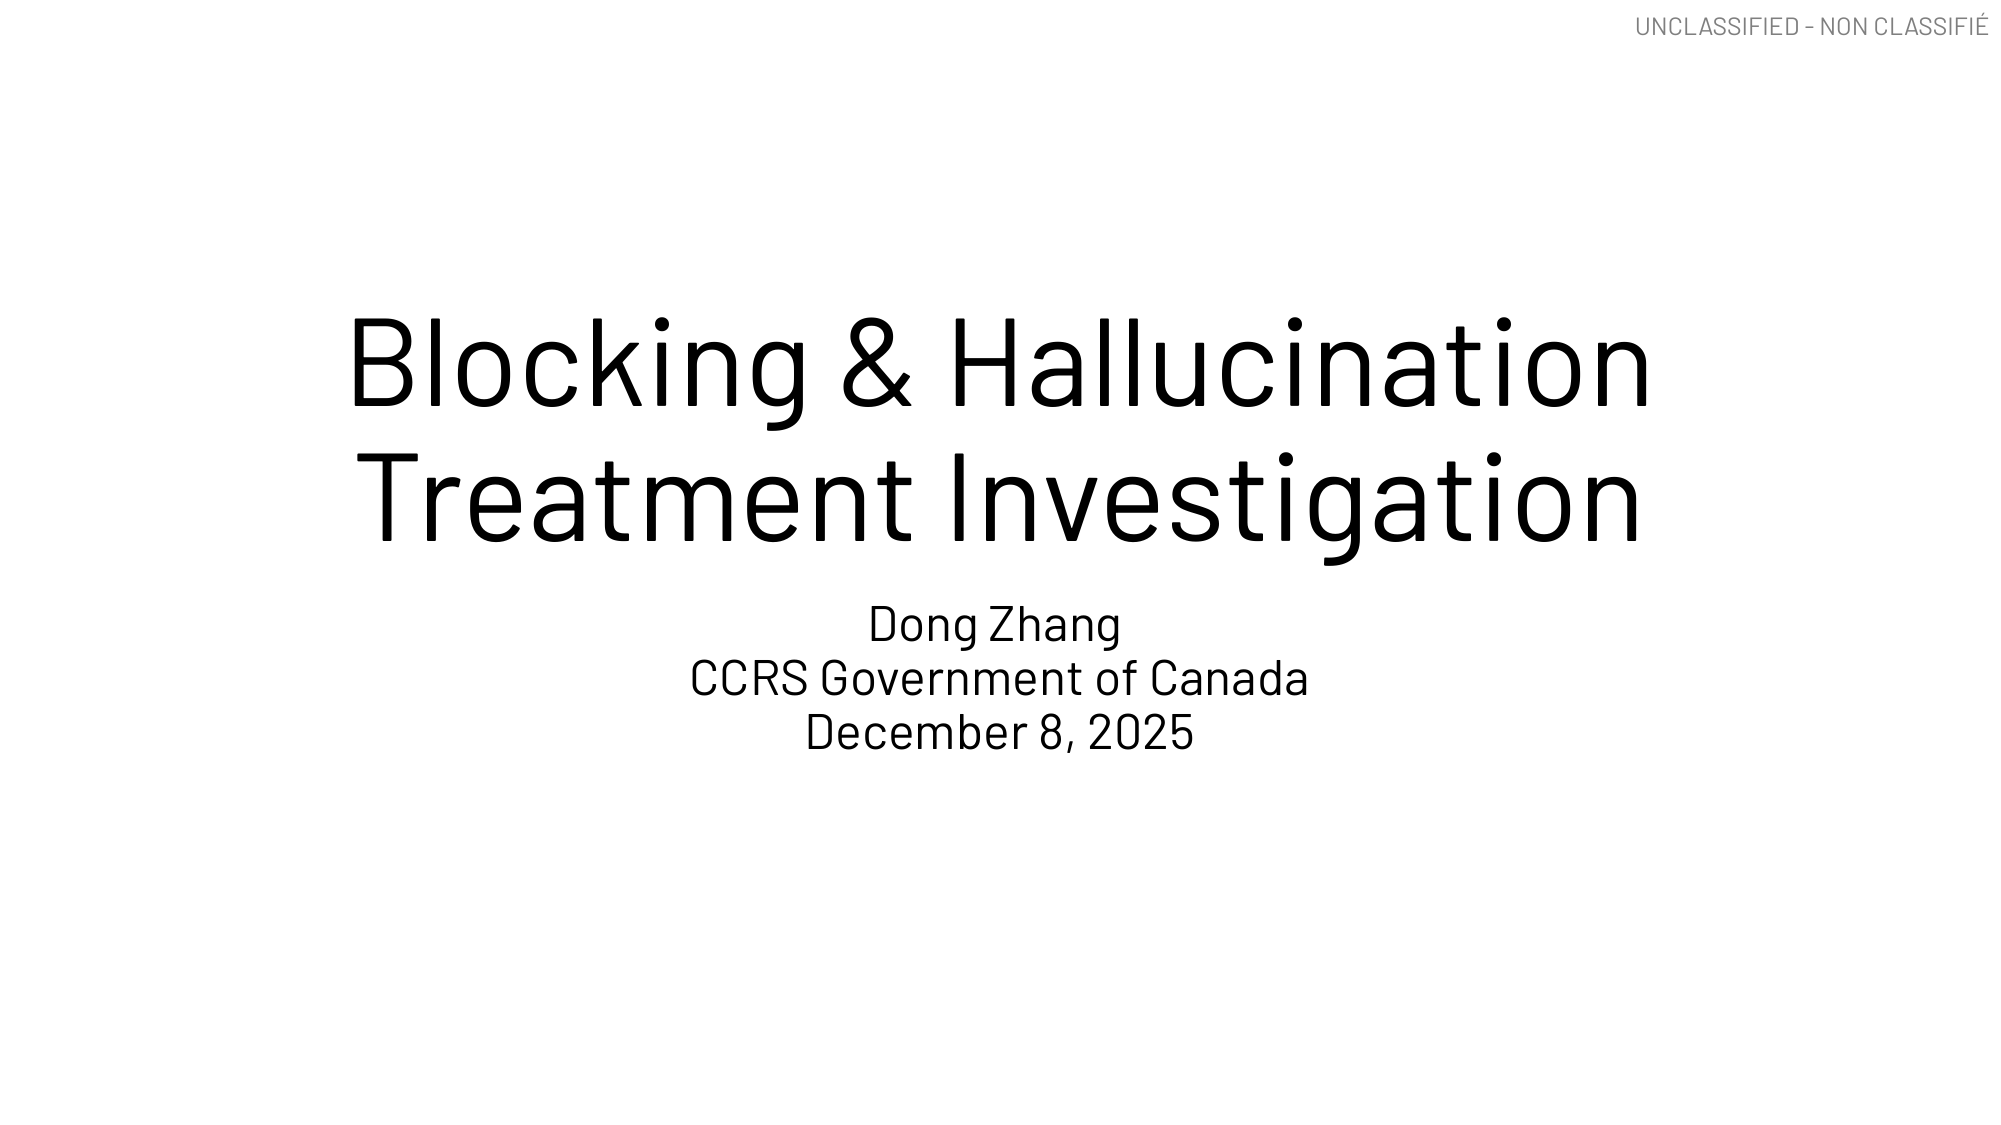

# Blocking & Hallucination Treatment Investigation
Dong Zhang
CCRS Government of Canada
December 8, 2025